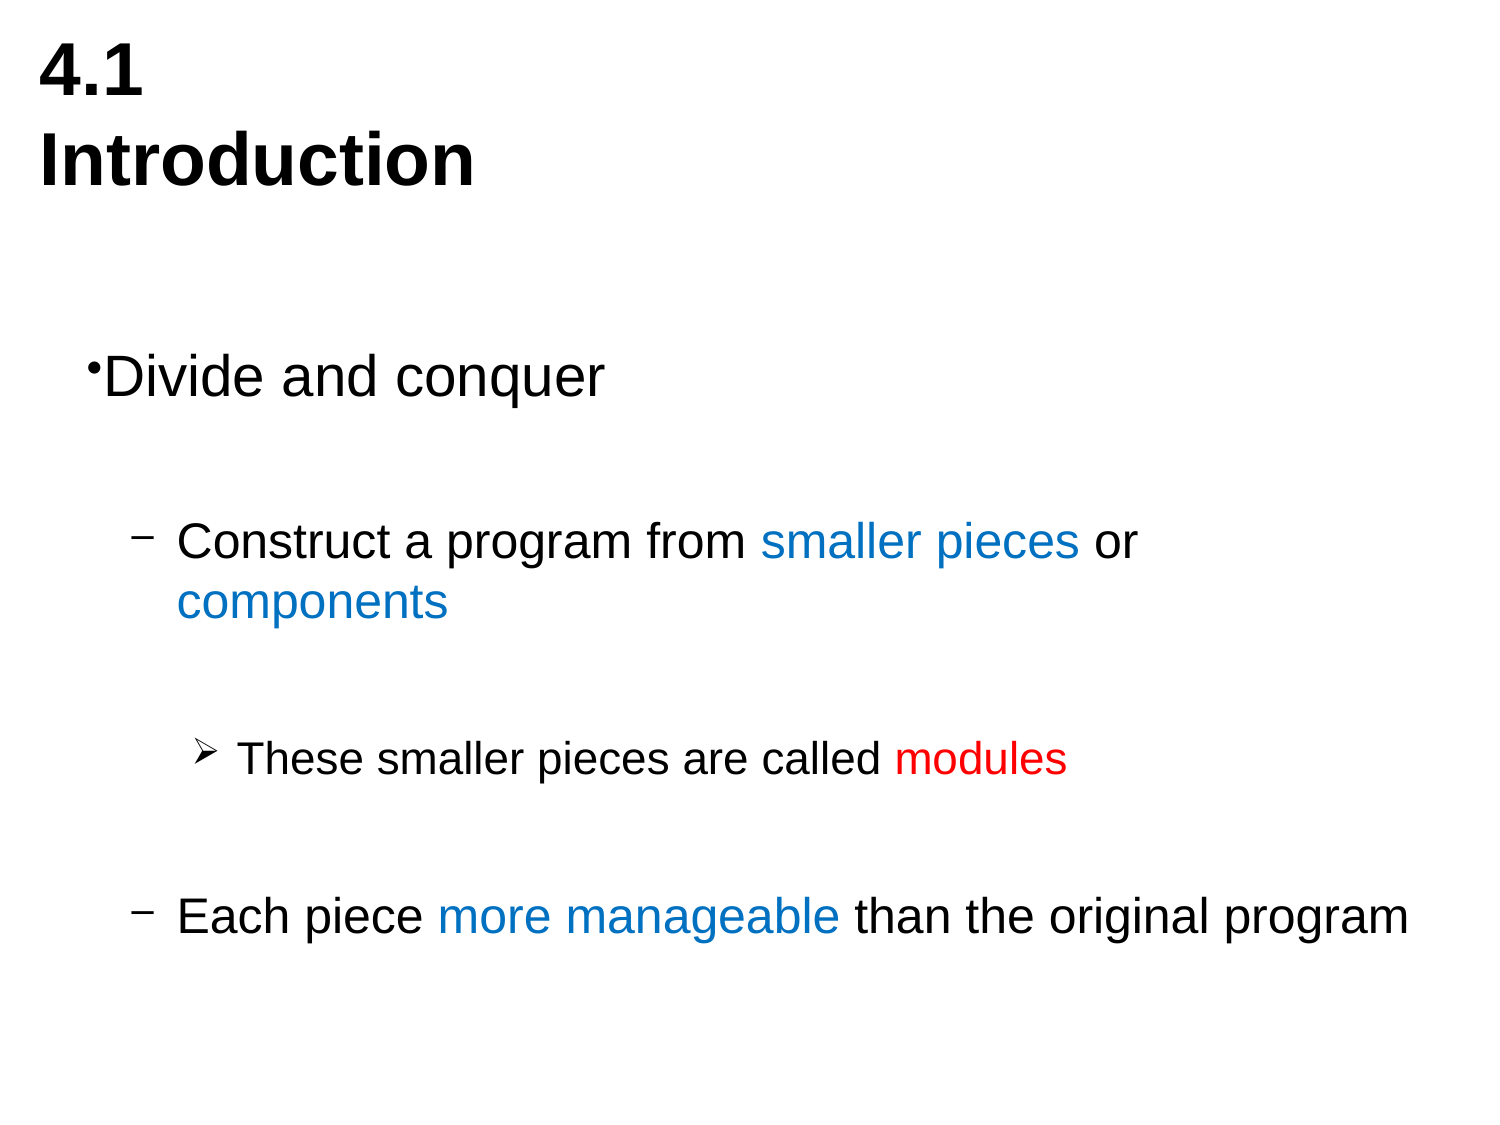

# 4.1 Introduction
Divide and conquer
Construct a program from smaller pieces or components
These smaller pieces are called modules
Each piece more manageable than the original program